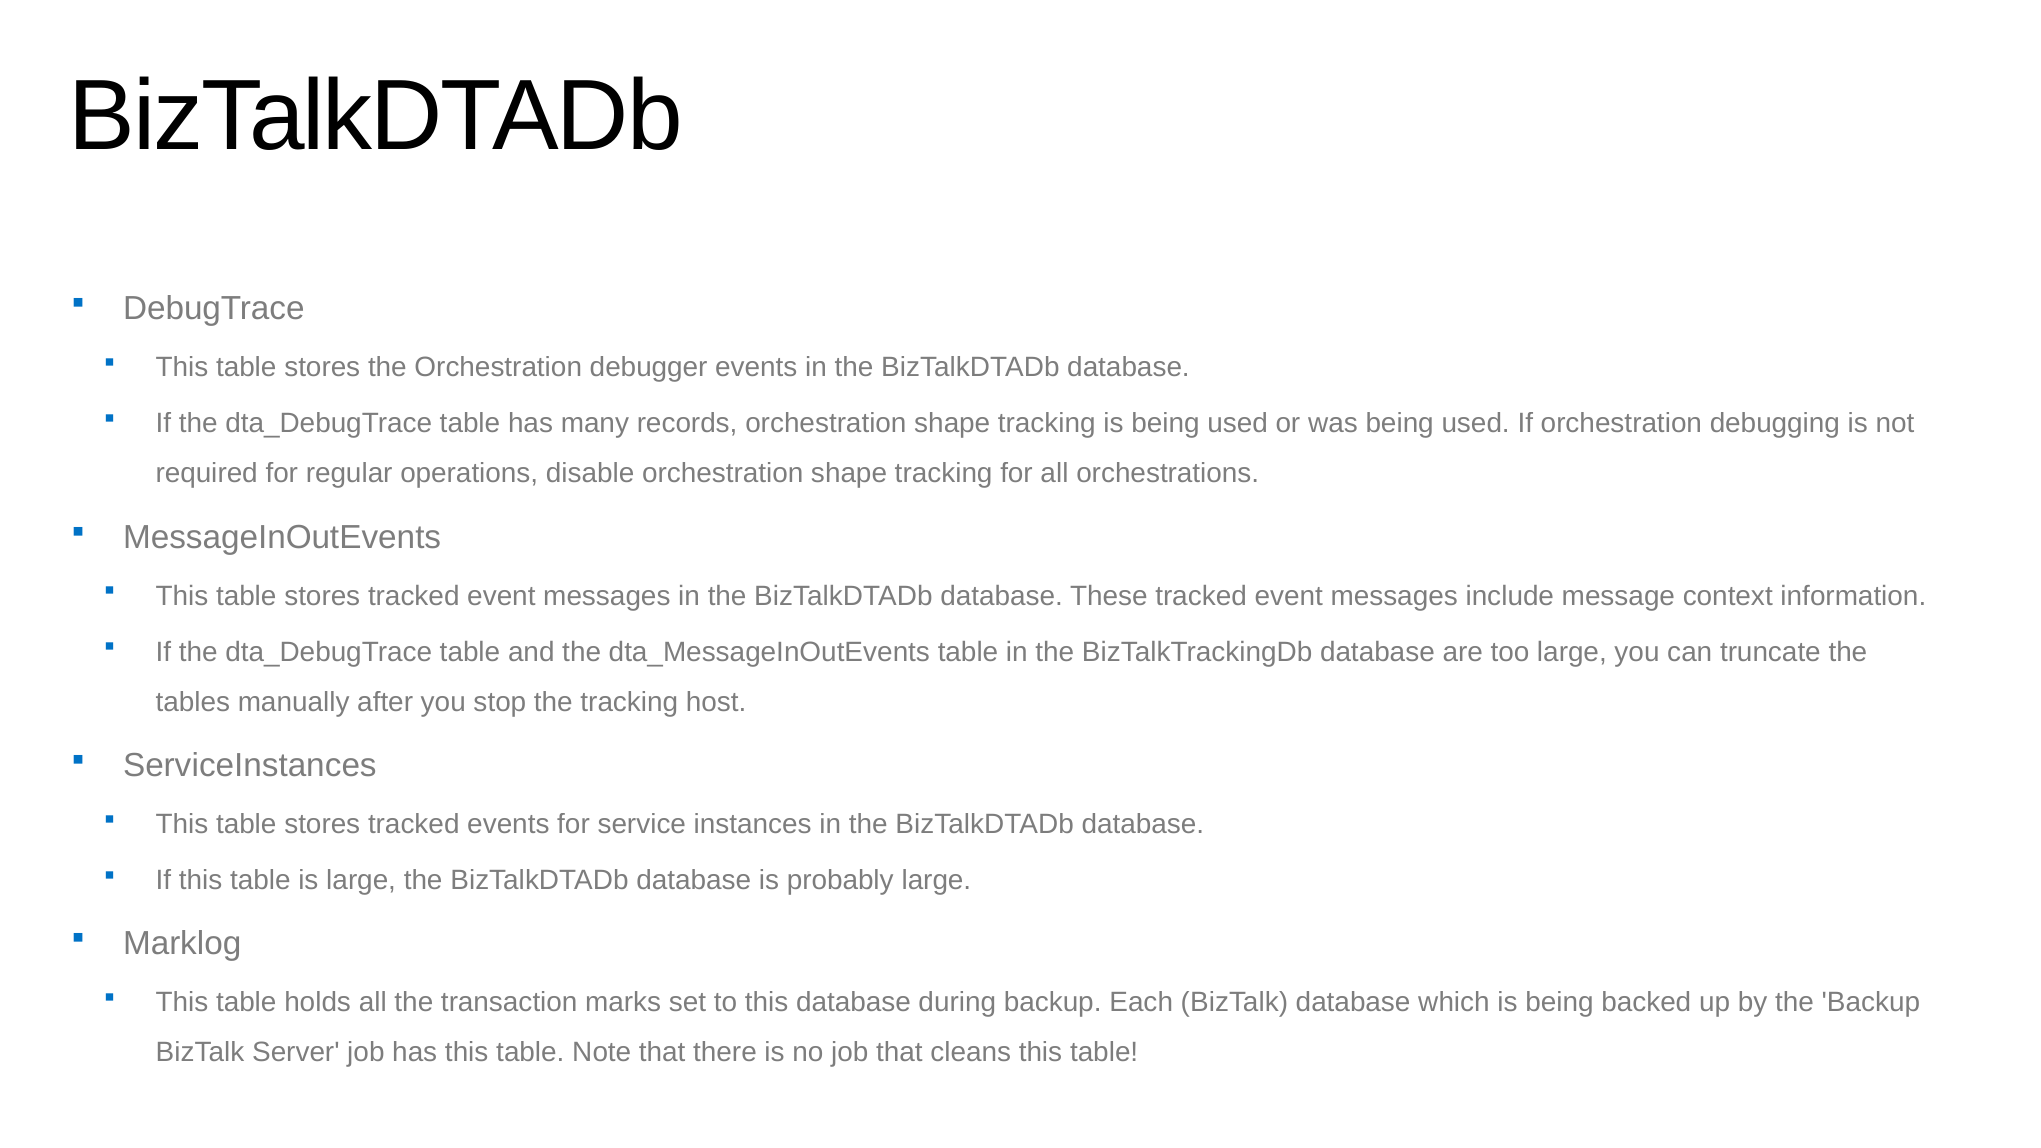

# BizTalkDTADb
DebugTrace
This table stores the Orchestration debugger events in the BizTalkDTADb database.
If the dta_DebugTrace table has many records, orchestration shape tracking is being used or was being used. If orchestration debugging is not required for regular operations, disable orchestration shape tracking for all orchestrations.
MessageInOutEvents
This table stores tracked event messages in the BizTalkDTADb database. These tracked event messages include message context information.
If the dta_DebugTrace table and the dta_MessageInOutEvents table in the BizTalkTrackingDb database are too large, you can truncate the tables manually after you stop the tracking host.
ServiceInstances
This table stores tracked events for service instances in the BizTalkDTADb database.
If this table is large, the BizTalkDTADb database is probably large.
Marklog
This table holds all the transaction marks set to this database during backup. Each (BizTalk) database which is being backed up by the 'Backup BizTalk Server' job has this table. Note that there is no job that cleans this table!